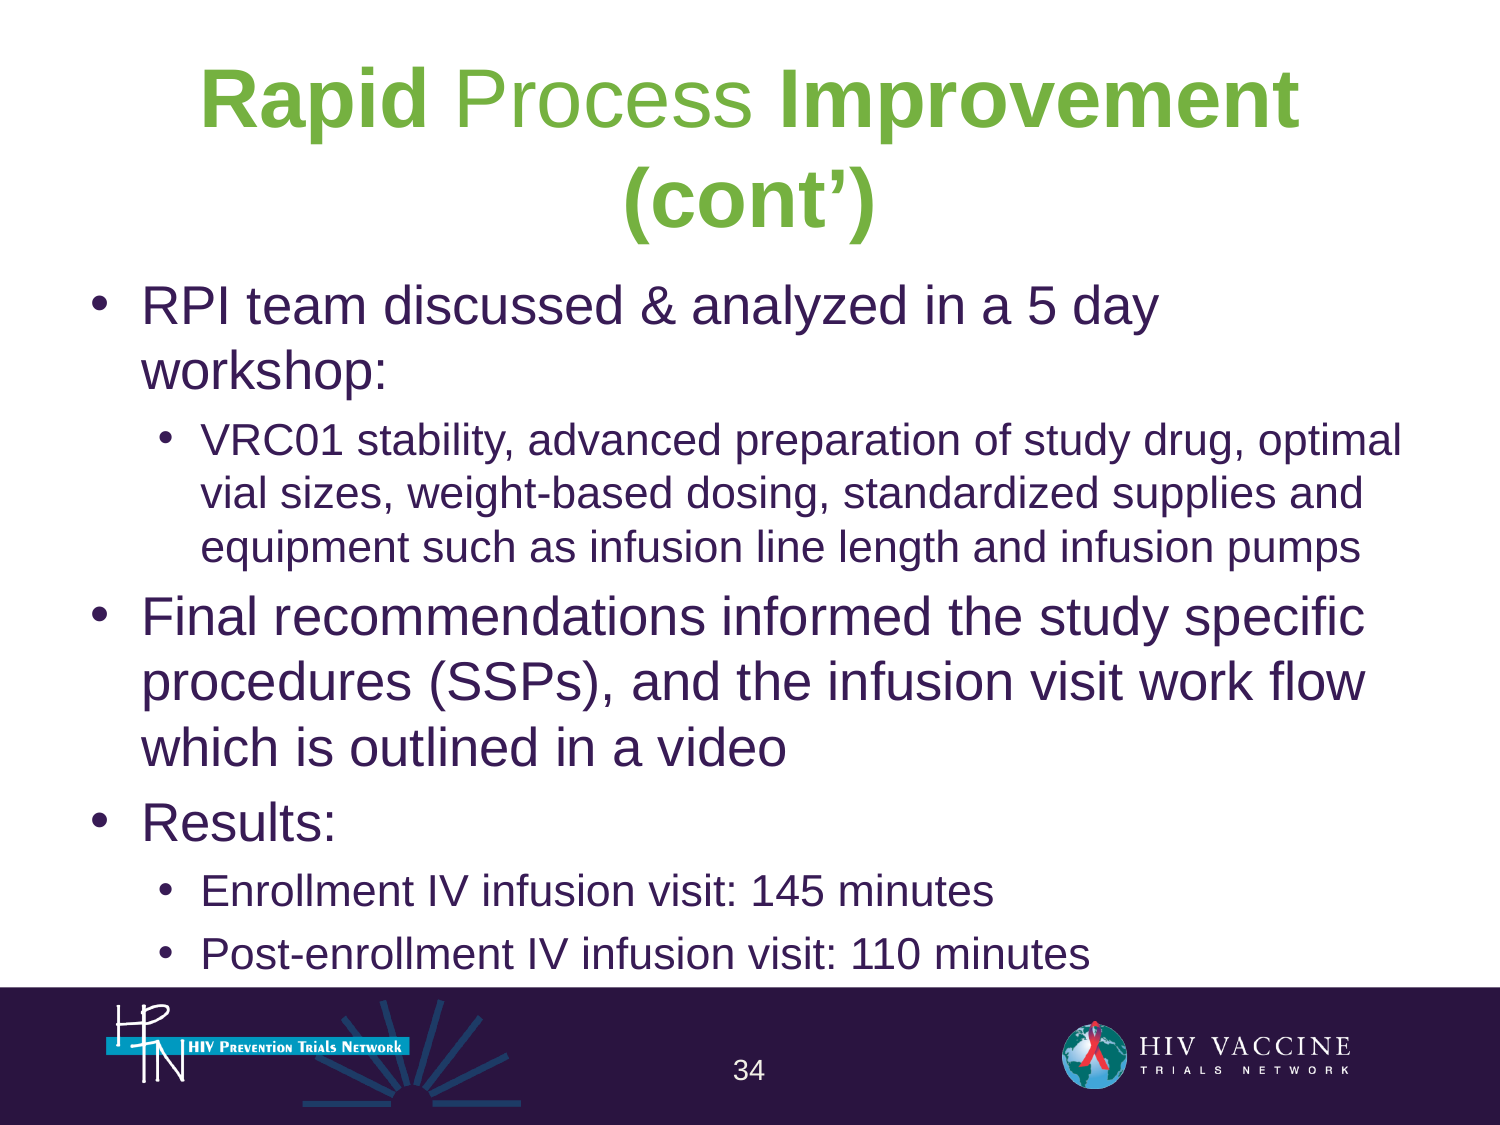

# Rapid Process Improvement (cont’)
RPI team discussed & analyzed in a 5 day workshop:
VRC01 stability, advanced preparation of study drug, optimal vial sizes, weight-based dosing, standardized supplies and equipment such as infusion line length and infusion pumps
Final recommendations informed the study specific procedures (SSPs), and the infusion visit work flow which is outlined in a video
Results:
Enrollment IV infusion visit: 145 minutes
Post-enrollment IV infusion visit: 110 minutes

34